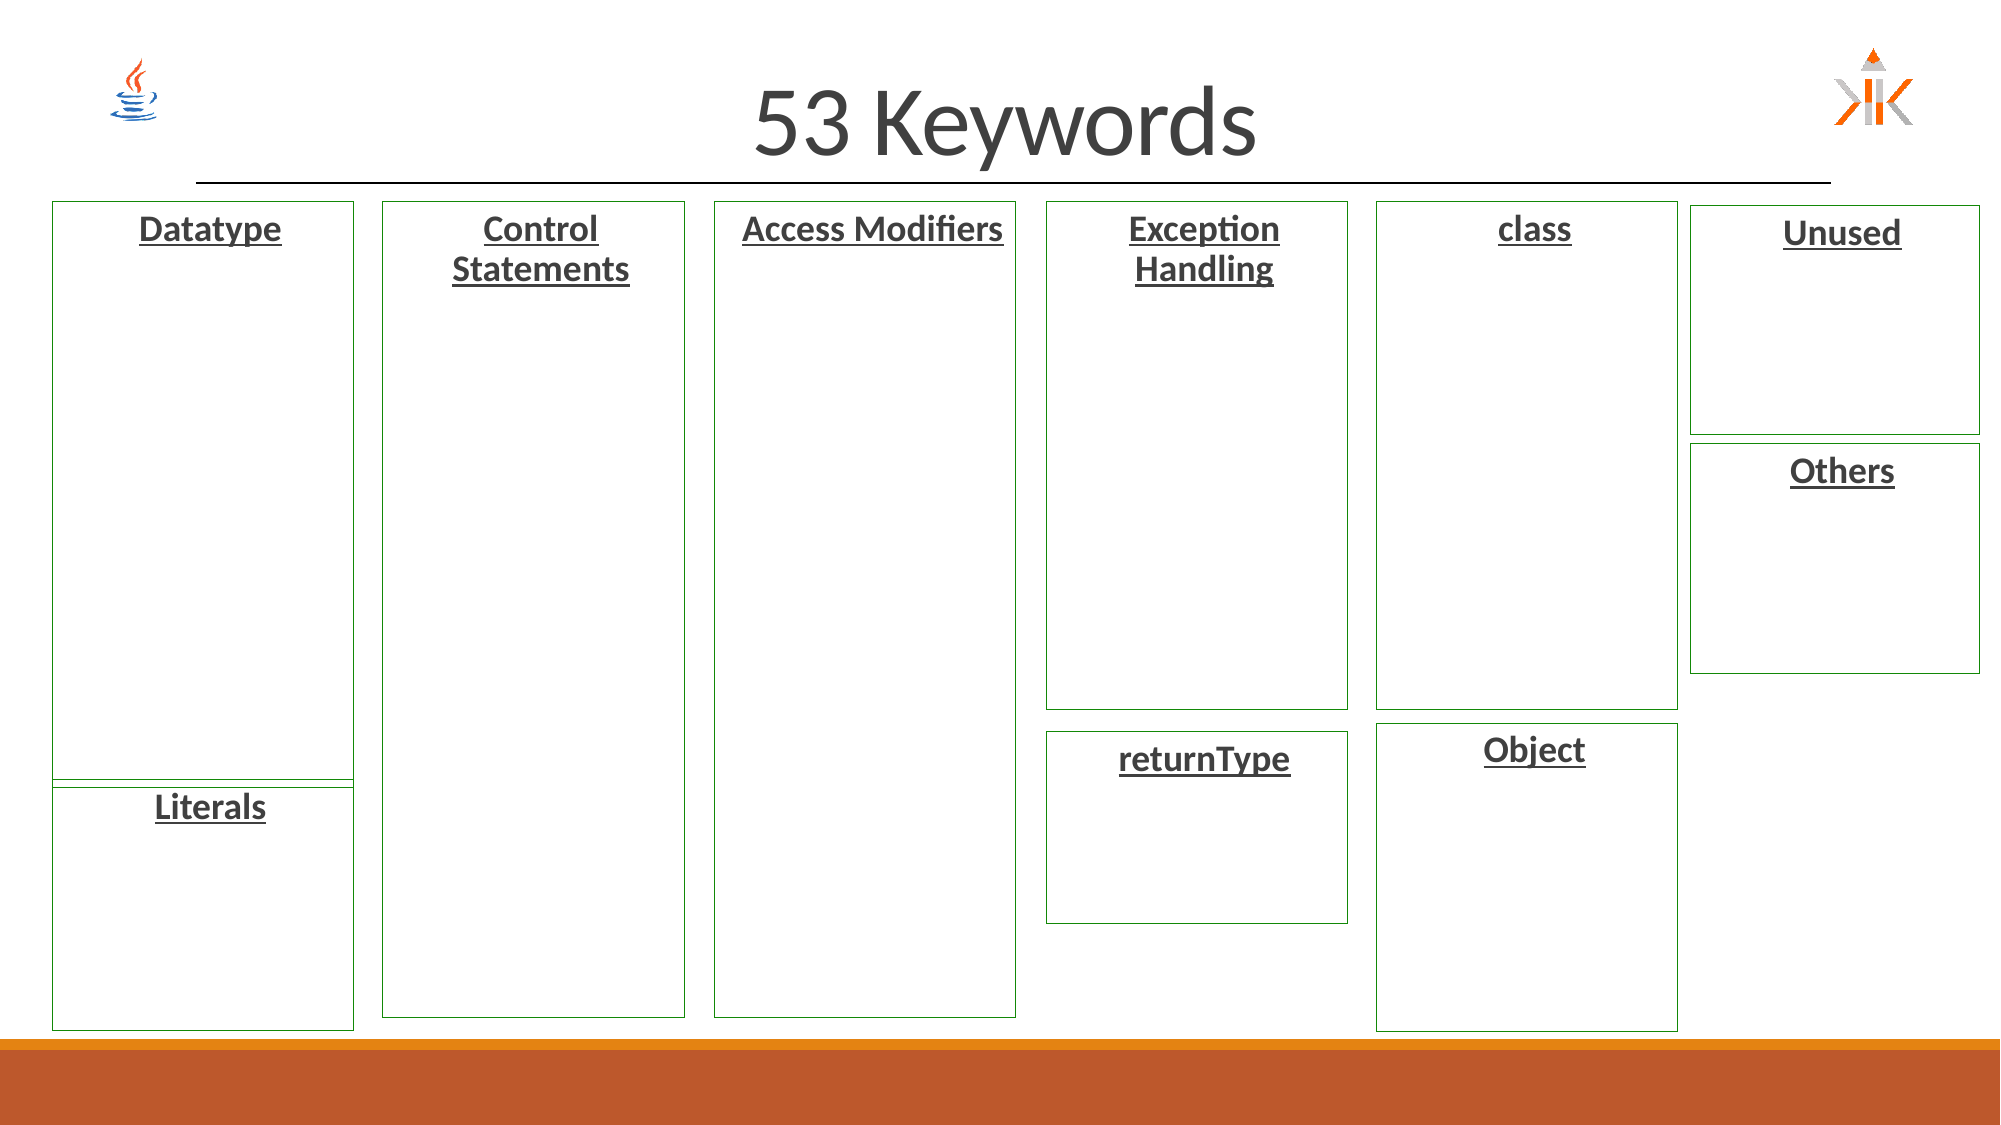

# 53 Keywords
Control Statements

Access Modifiers

class
Datatype
Exception Handling
Unused
Others
Object
returnType
Literals